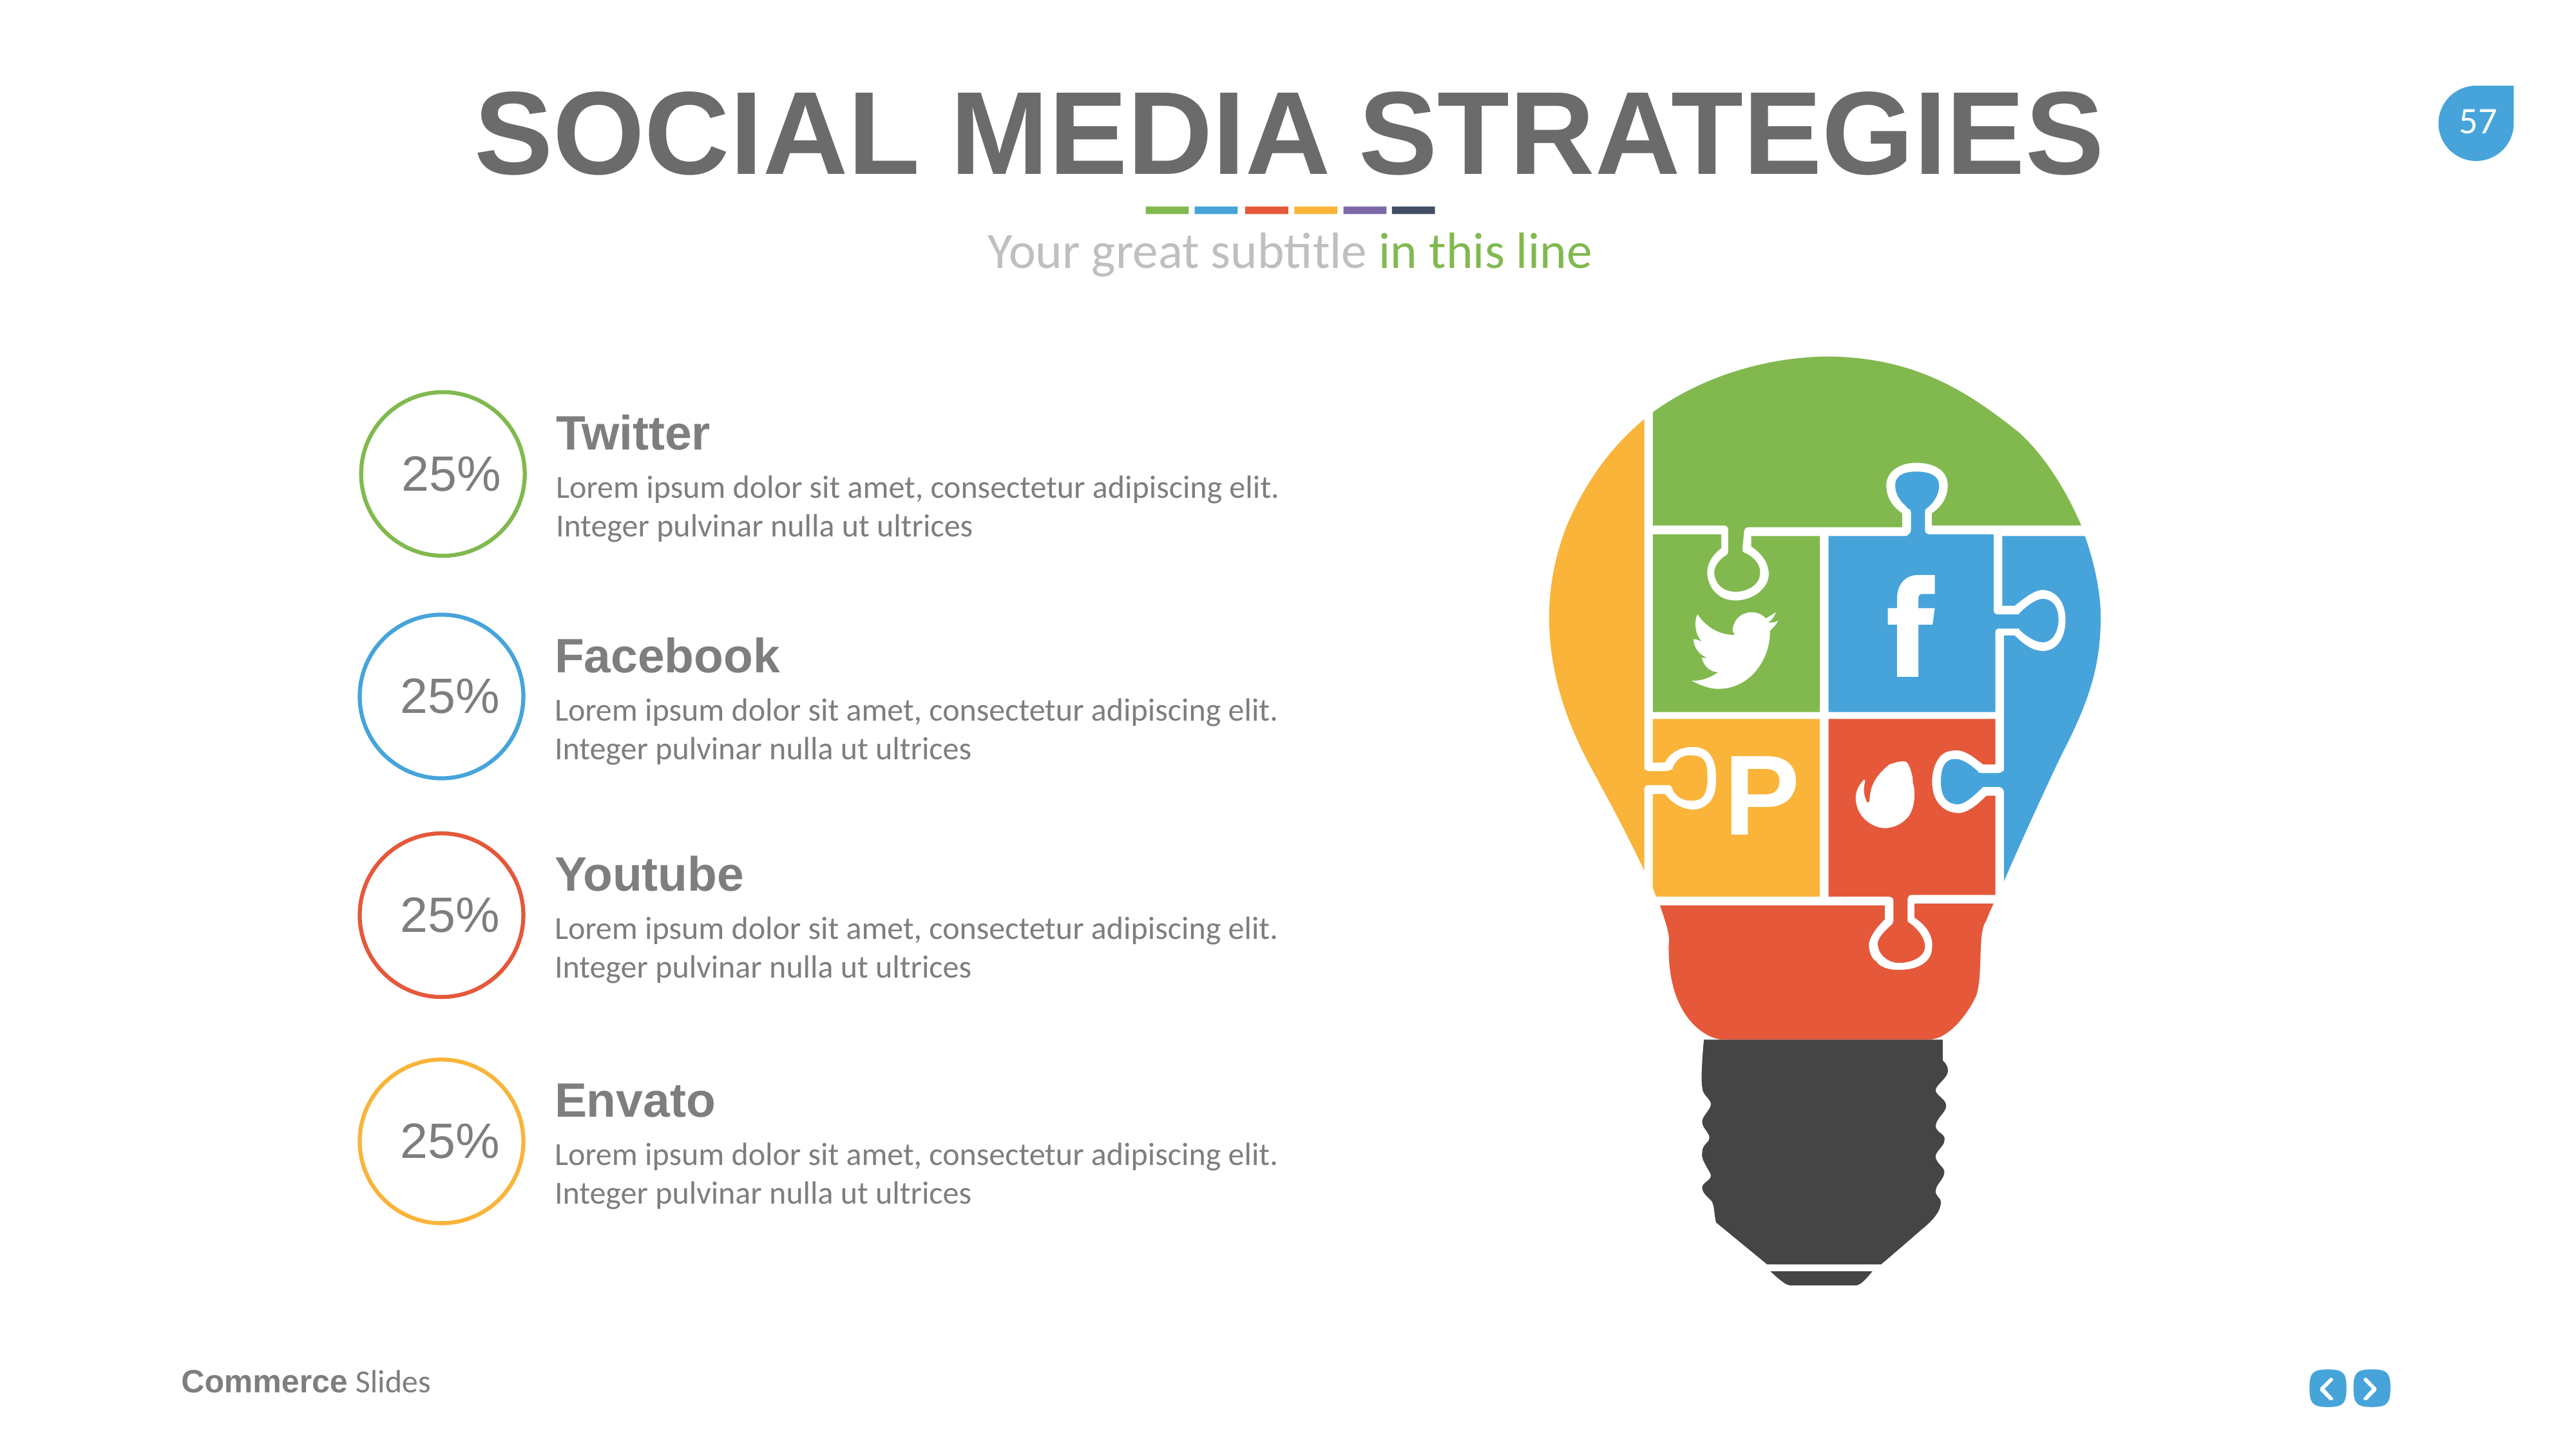

SOCIAL MEDIA STRATEGIES

Your great subtitle in this line

Twitter
Lorem ipsum dolor sit amet, consectetur adipiscing elit. Integer pulvinar nulla ut ultrices

25%

Facebook
Lorem ipsum dolor sit amet, consectetur adipiscing elit. Integer pulvinar nulla ut ultrices

25%
P

Youtube
Lorem ipsum dolor sit amet, consectetur adipiscing elit. Integer pulvinar nulla ut ultrices

25%
Envato
Lorem ipsum dolor sit amet, consectetur adipiscing elit. Integer pulvinar nulla ut ultrices

25%